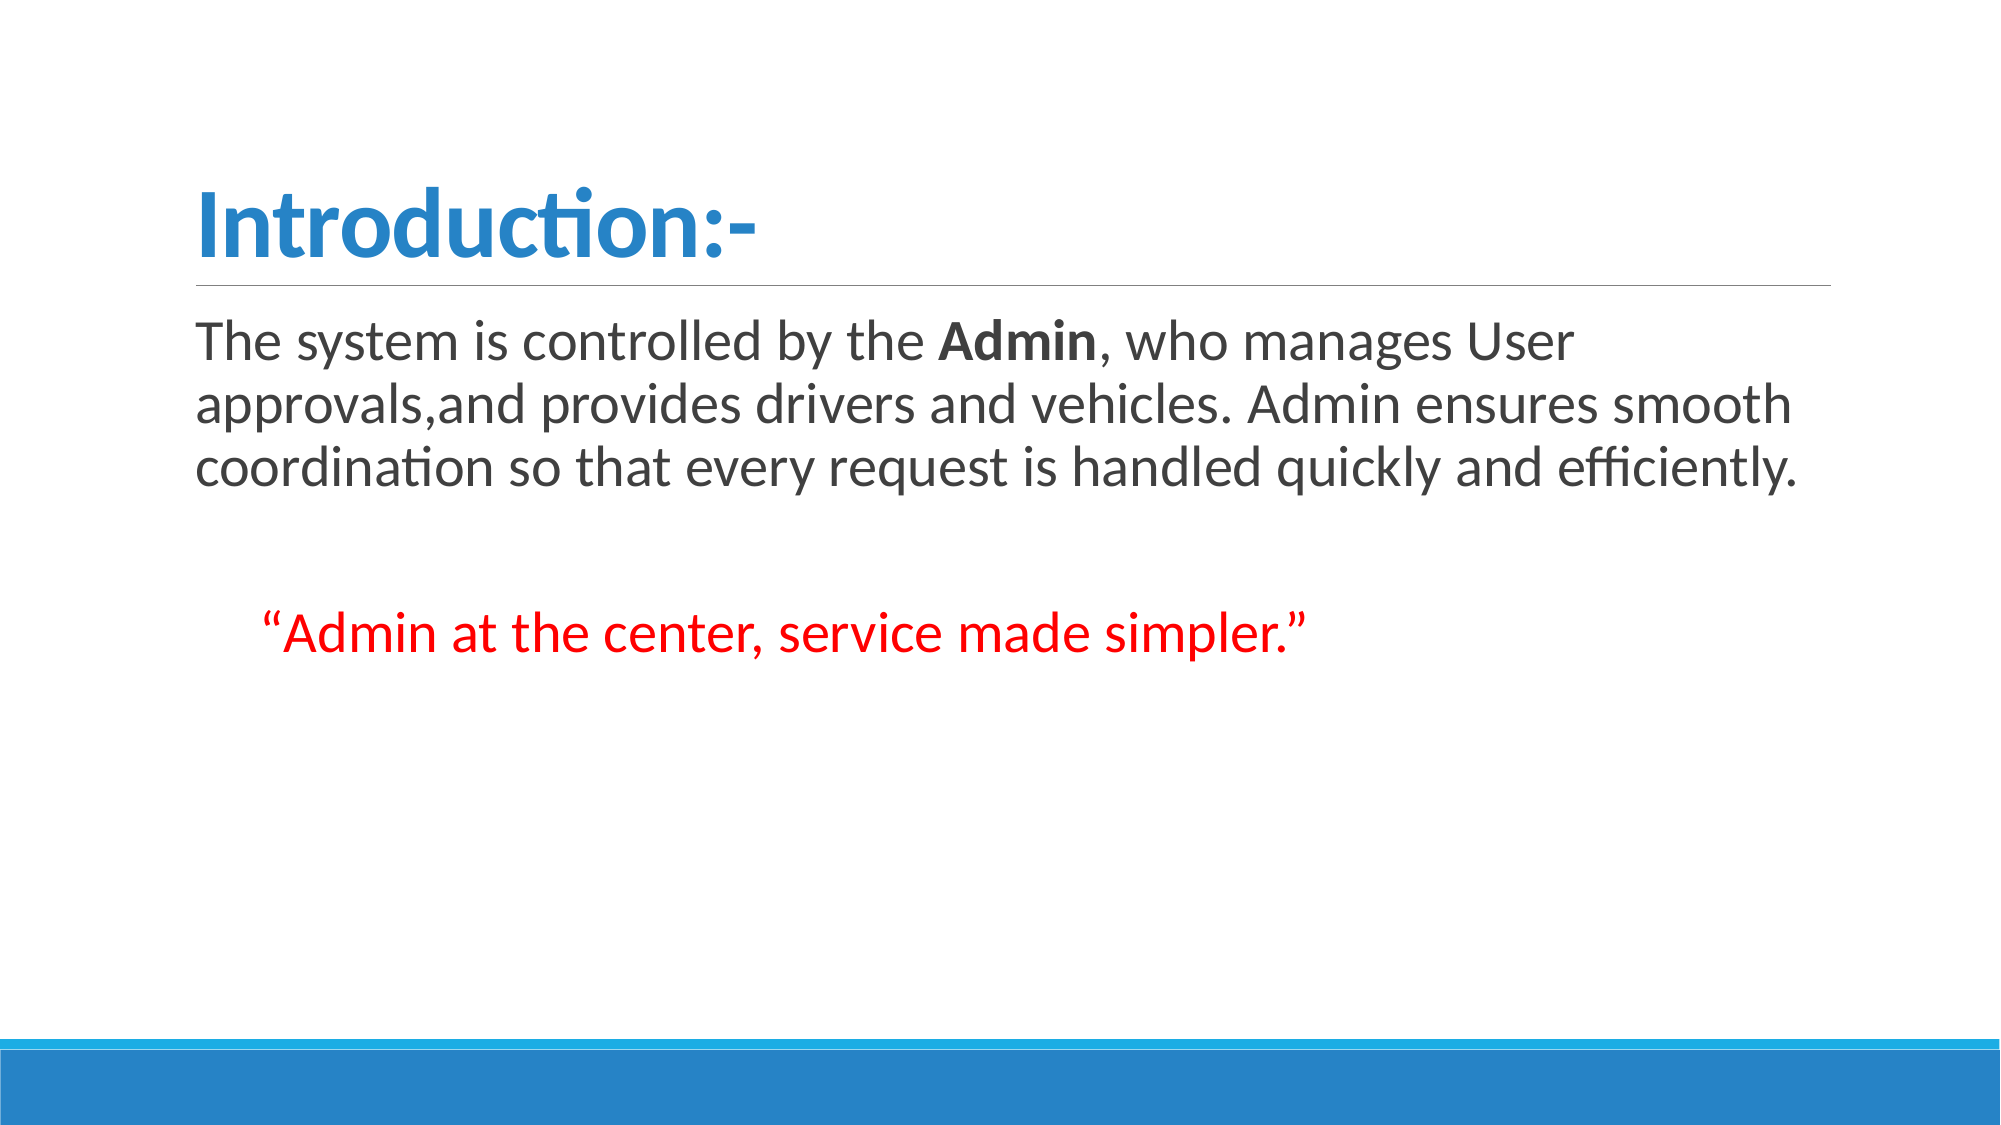

# Introduction:-
The system is controlled by the Admin, who manages User approvals,and provides drivers and vehicles. Admin ensures smooth coordination so that every request is handled quickly and efficiently.

      “Admin at the center, service made simpler.”